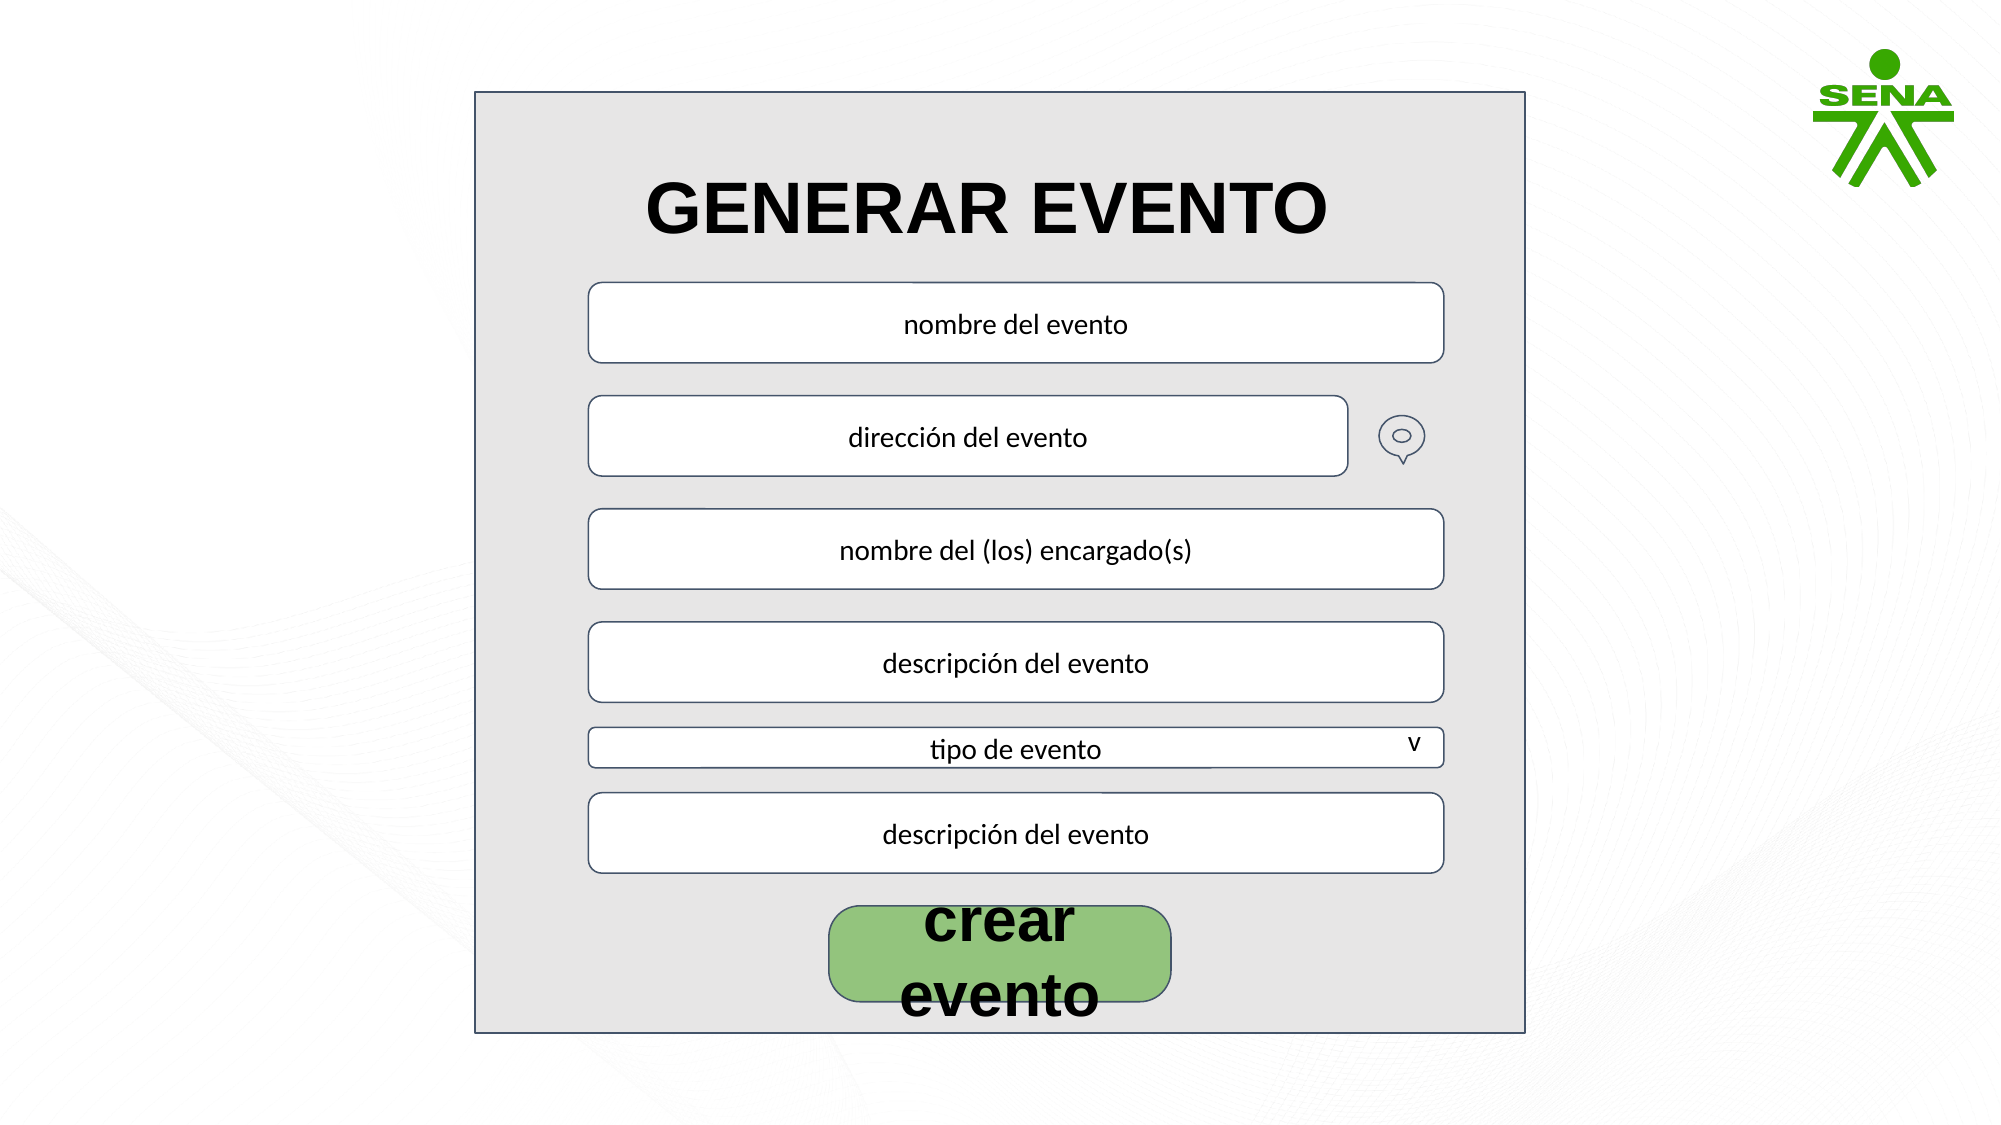

GENERAR EVENTO
nombre del evento
dirección del evento

nombre del (los) encargado(s)
descripción del evento
v
tipo de evento
descripción del evento
crear evento